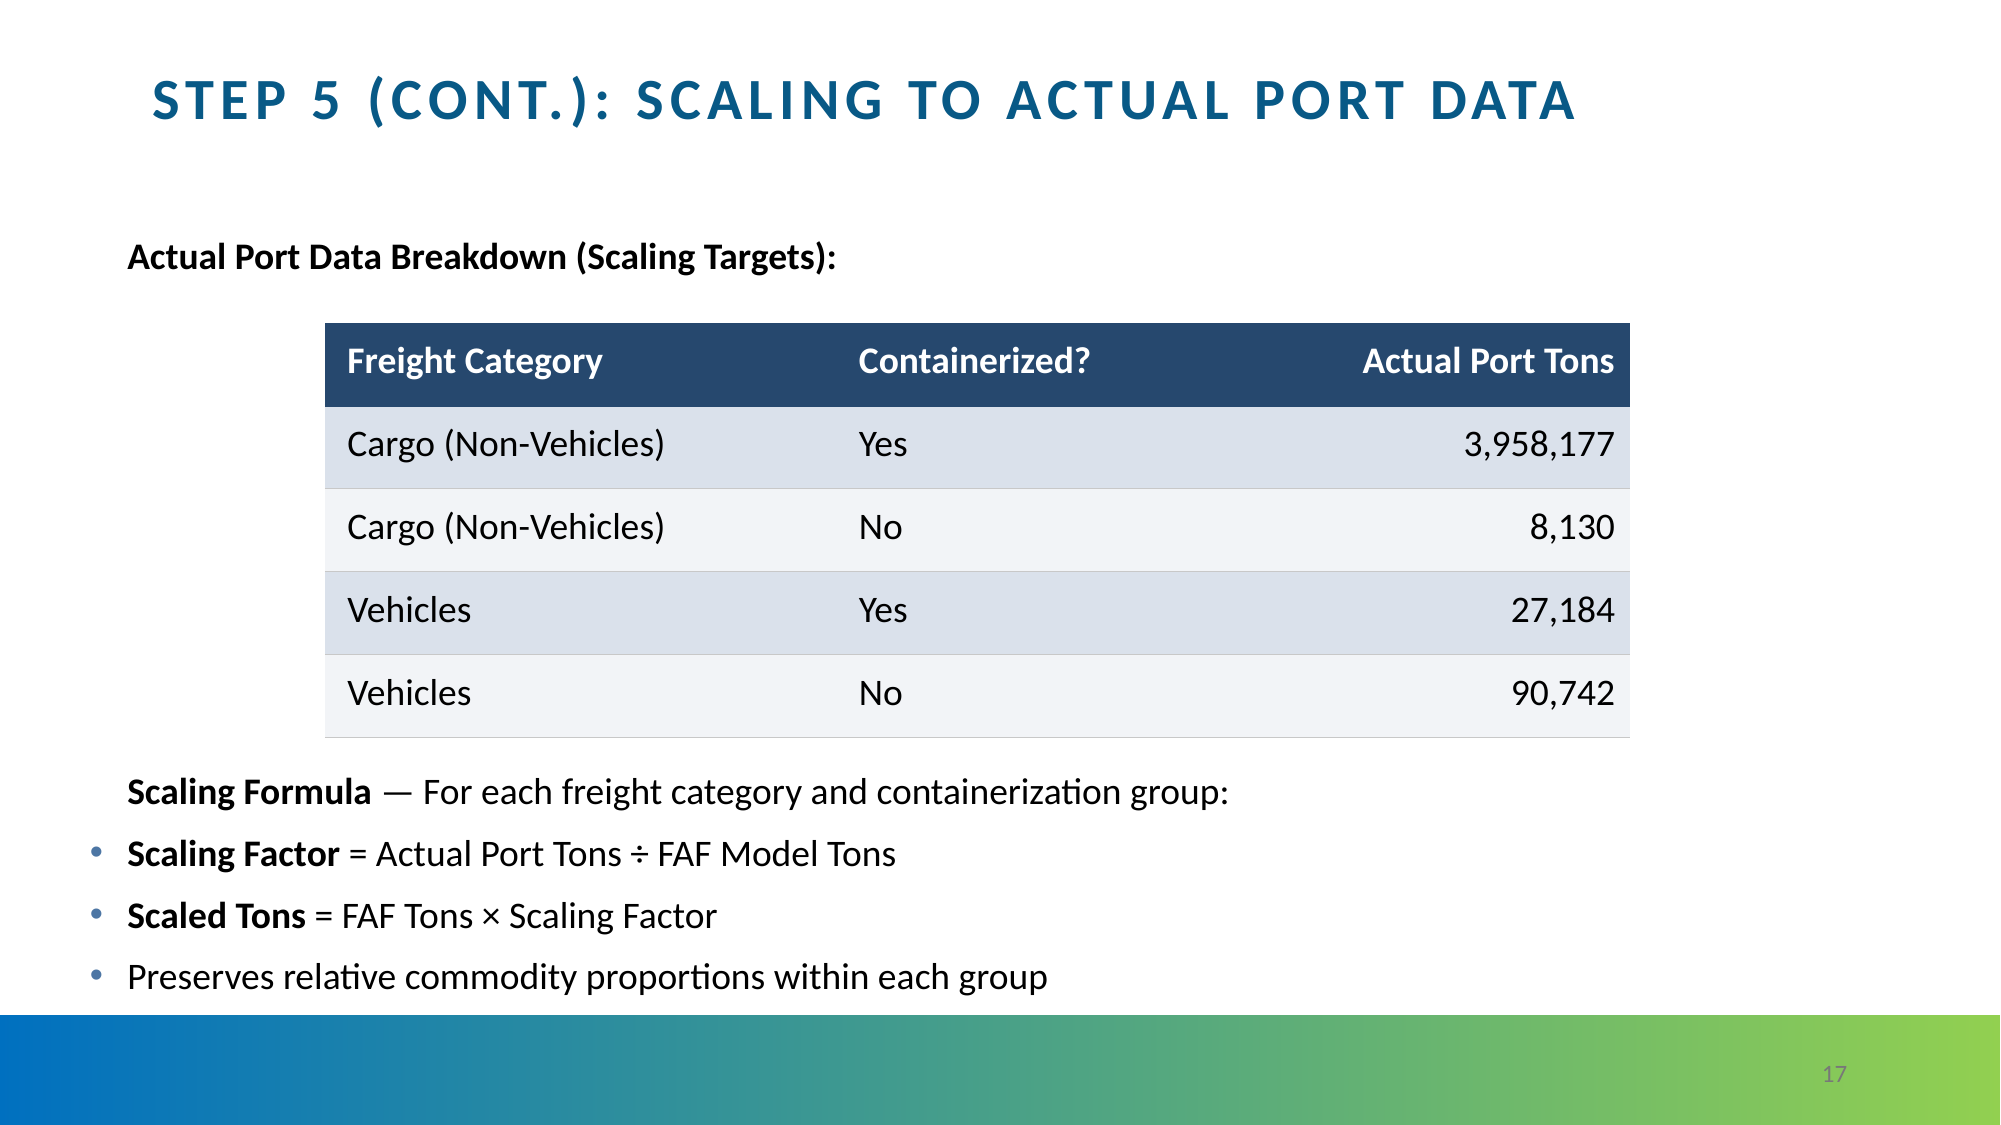

# Step 5 (cont.): Scaling to Actual Port Data
Actual Port Data Breakdown (Scaling Targets):
| Freight Category | Containerized? | Actual Port Tons |
| --- | --- | --- |
| Cargo (Non-Vehicles) | Yes | 3,958,177 |
| Cargo (Non-Vehicles) | No | 8,130 |
| Vehicles | Yes | 27,184 |
| Vehicles | No | 90,742 |
Scaling Formula — For each freight category and containerization group:
Scaling Factor = Actual Port Tons ÷ FAF Model Tons
Scaled Tons = FAF Tons × Scaling Factor
Preserves relative commodity proportions within each group
17